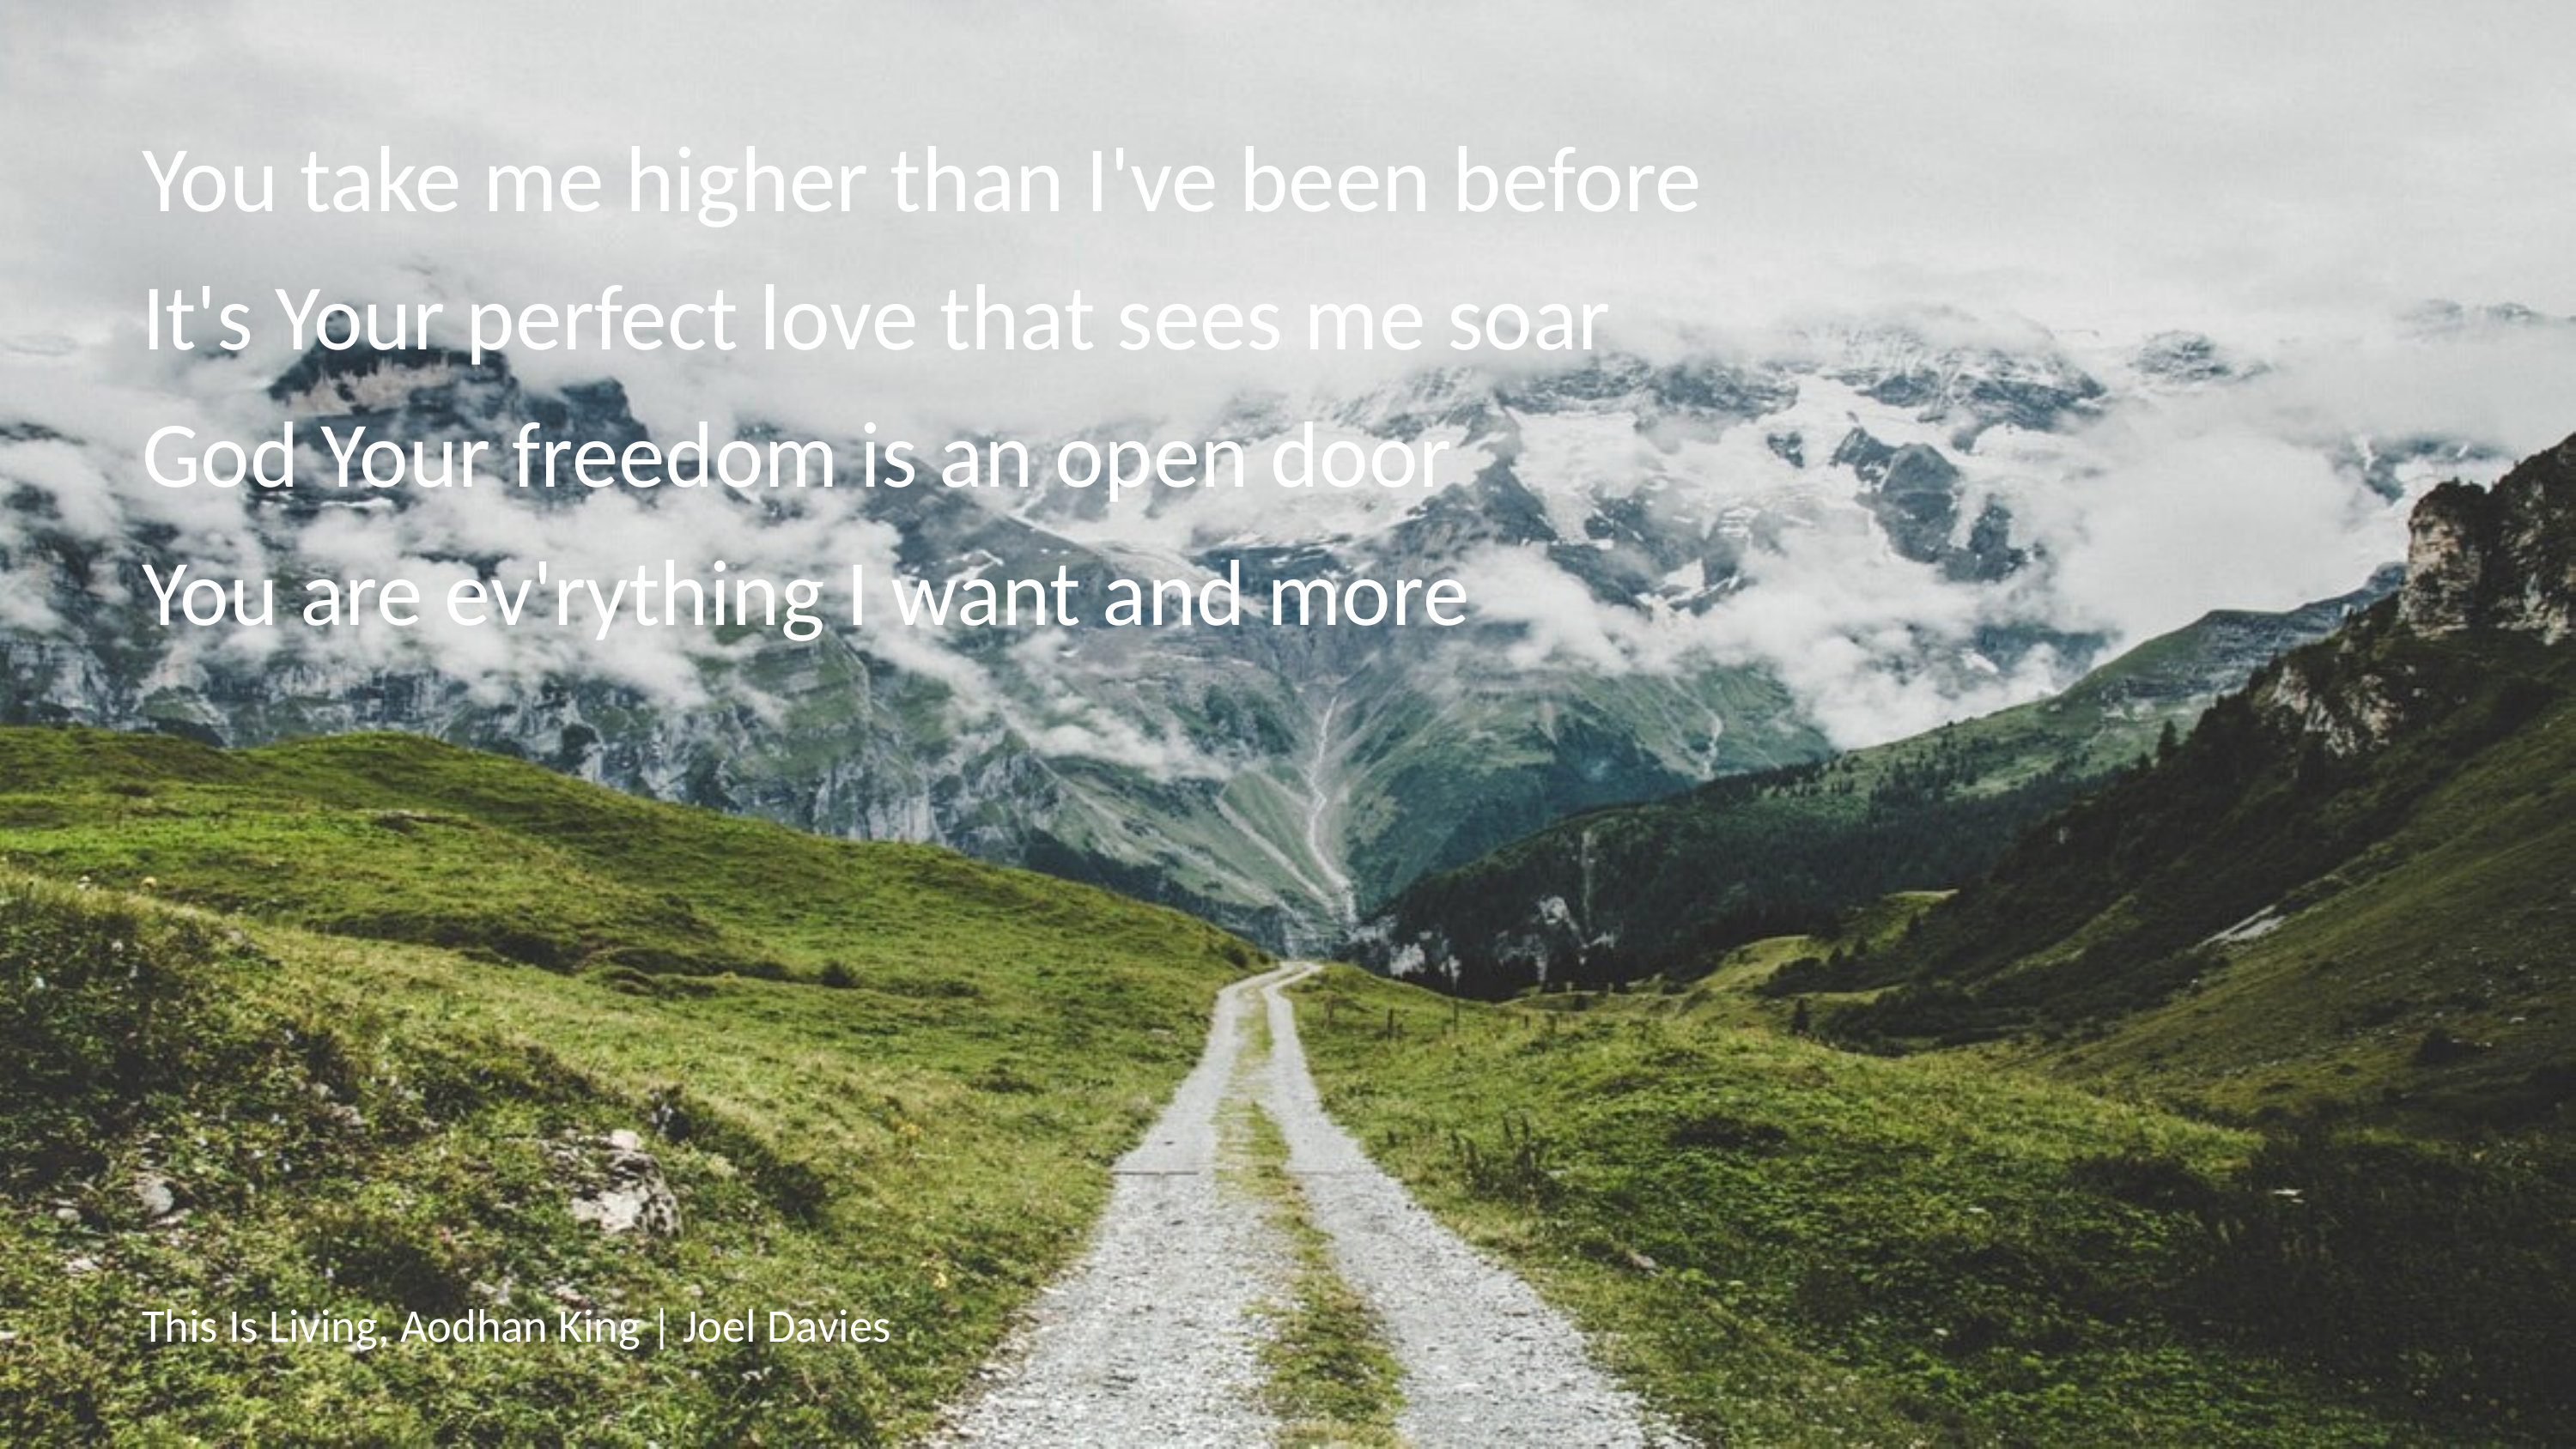

You take me higher than I've been before
It's Your perfect love that sees me soar
God Your freedom is an open door
You are ev'rything I want and more

# This Is Living, Aodhan King | Joel Davies